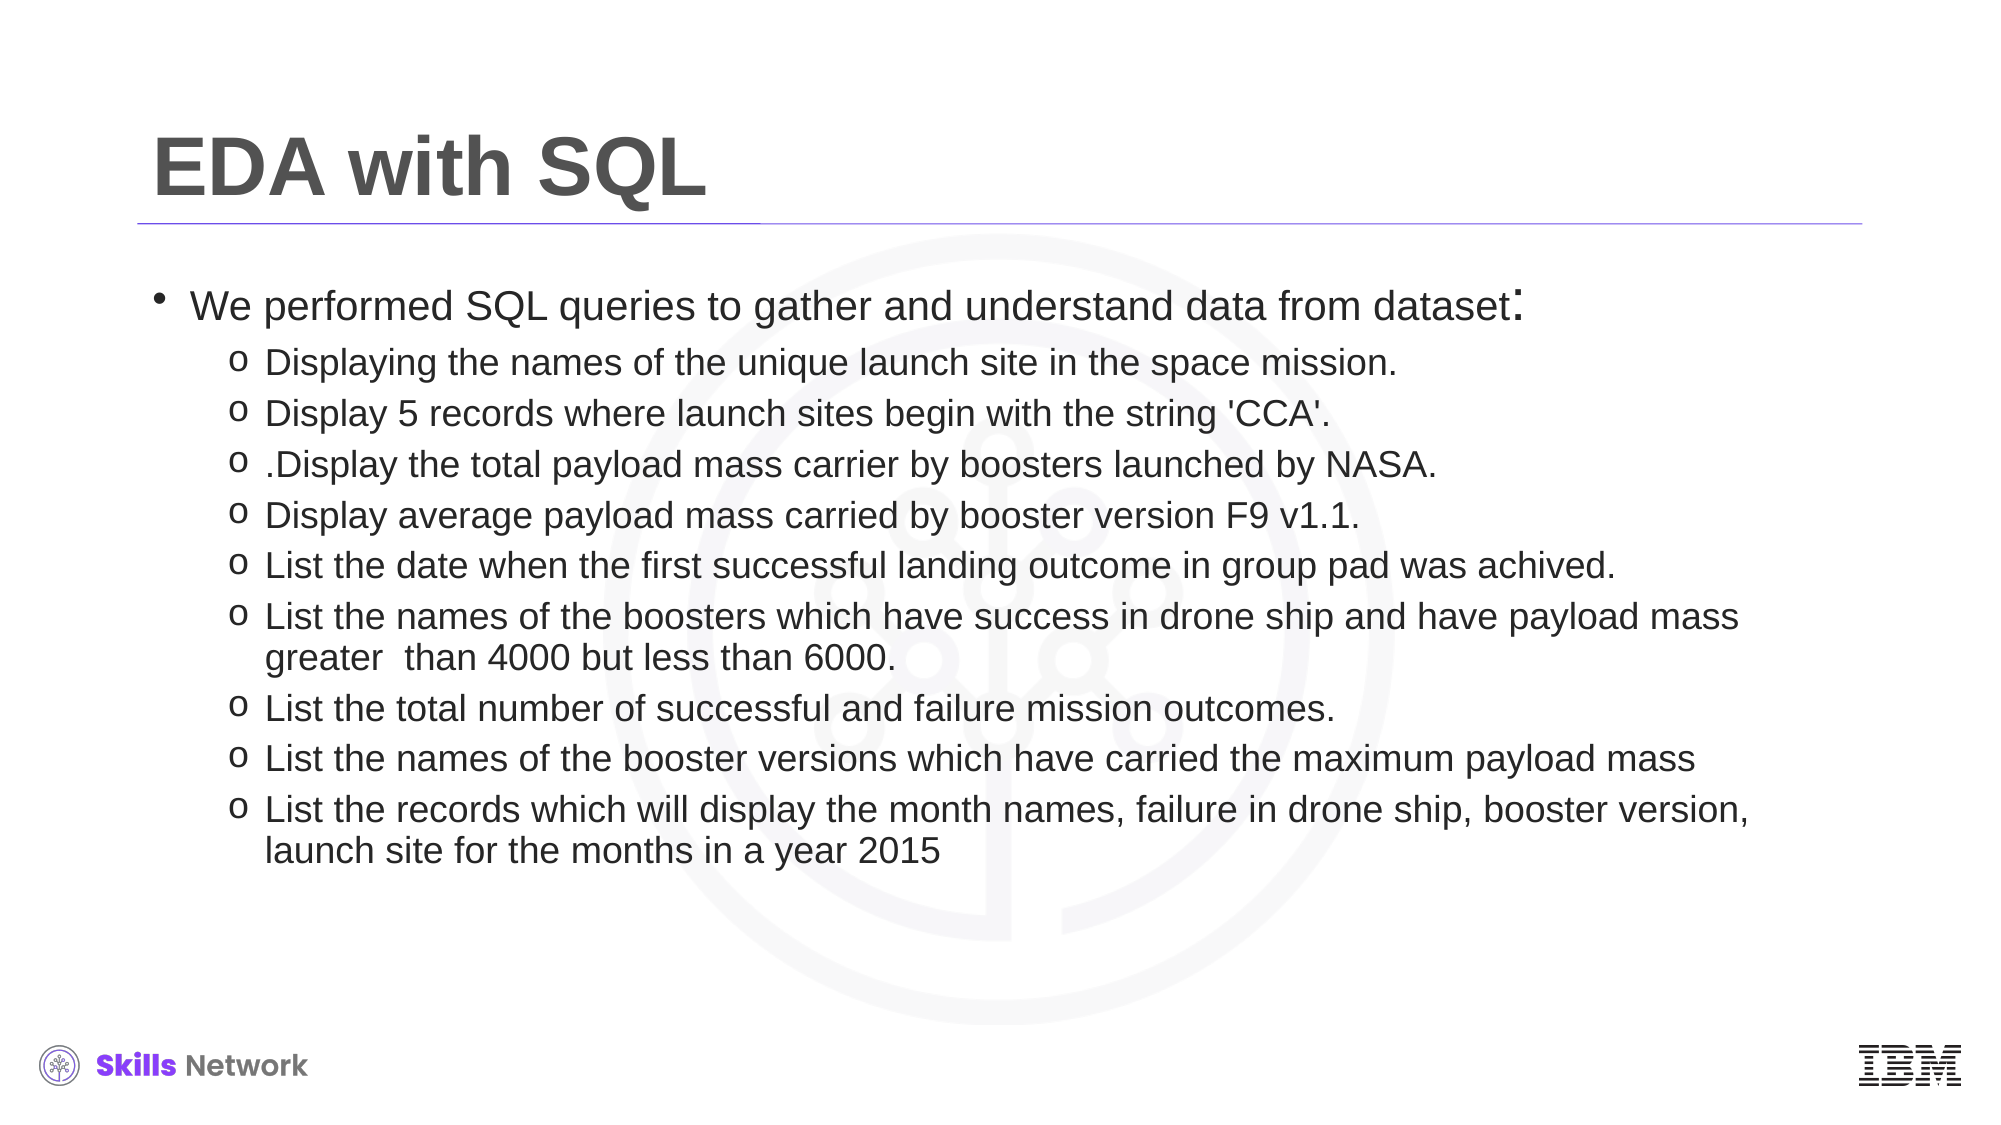

# EDA with SQL
We performed SQL queries to gather and understand data from dataset:
Displaying the names of the unique launch site in the space mission.
Display 5 records where launch sites begin with the string 'CCA'.
.Display the total payload mass carrier by boosters launched by NASA.
Display average payload mass carried by booster version F9 v1.1.
List the date when the first successful landing outcome in group pad was achived.
List the names of the boosters which have success in drone ship and have payload mass greater  than 4000 but less than 6000.
List the total number of successful and failure mission outcomes.
List the names of the booster versions which have carried the maximum payload mass
List the records which will display the month names, failure in drone ship, booster version, launch site for the months in a year 2015